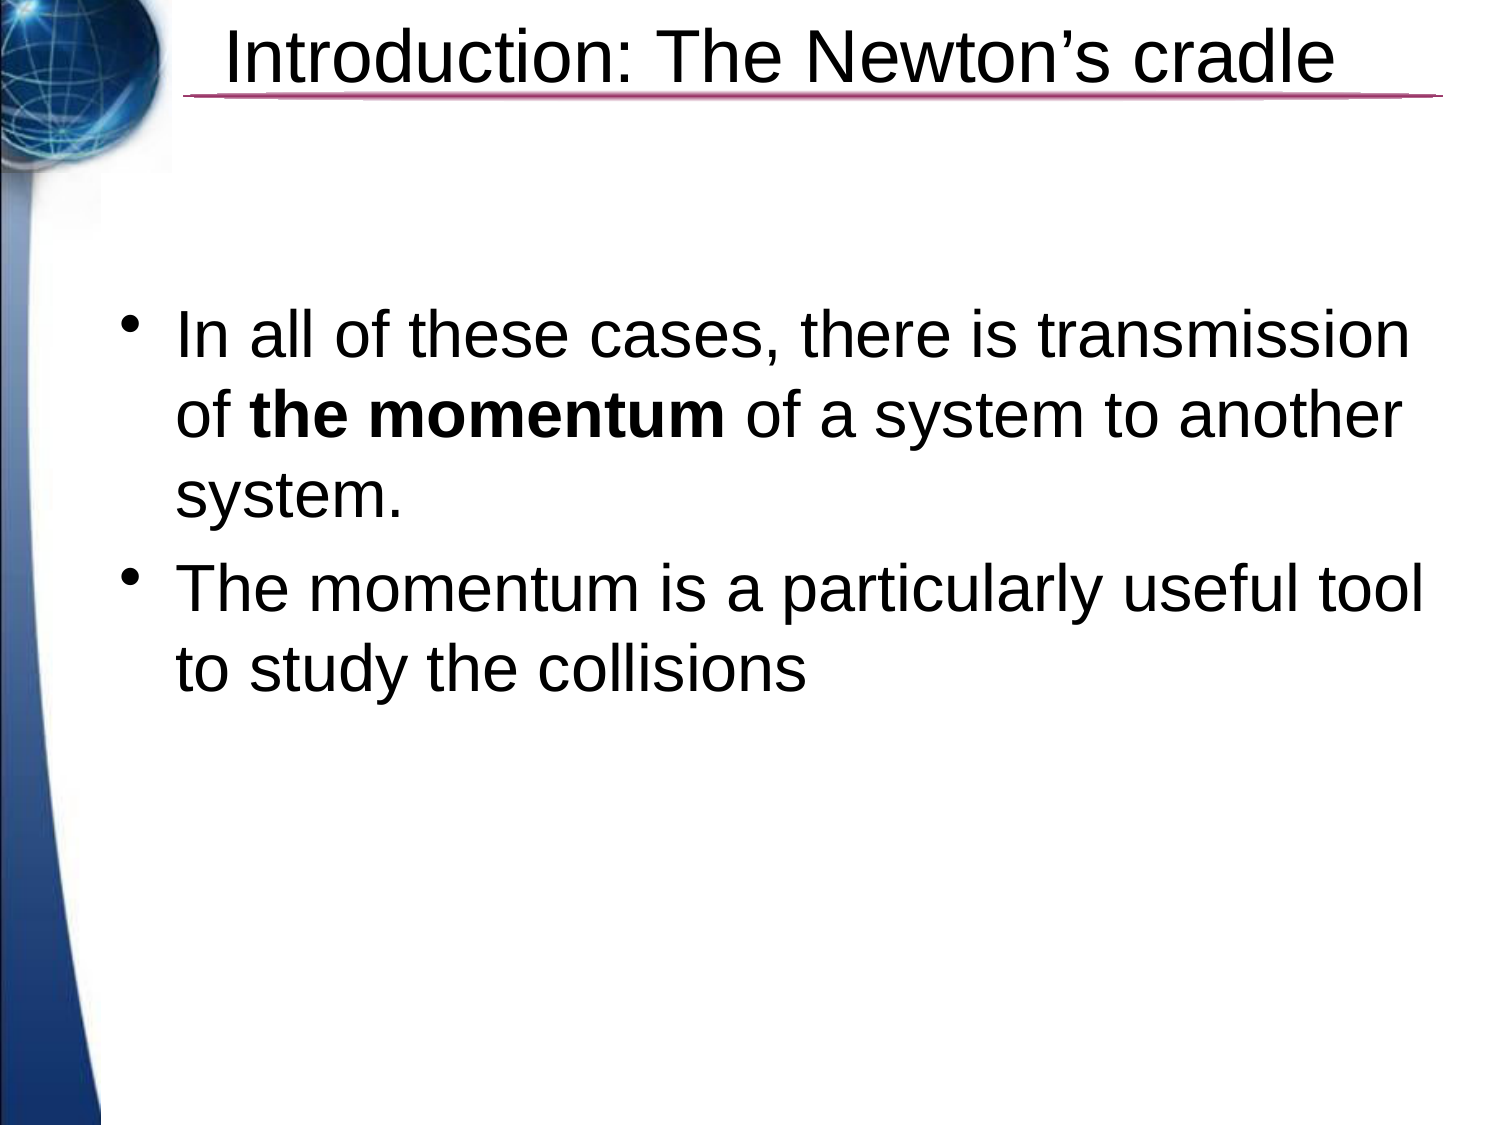

# Introduction: The Newton’s cradle
In all of these cases, there is transmission of the momentum of a system to another system.
The momentum is a particularly useful tool to study the collisions
16